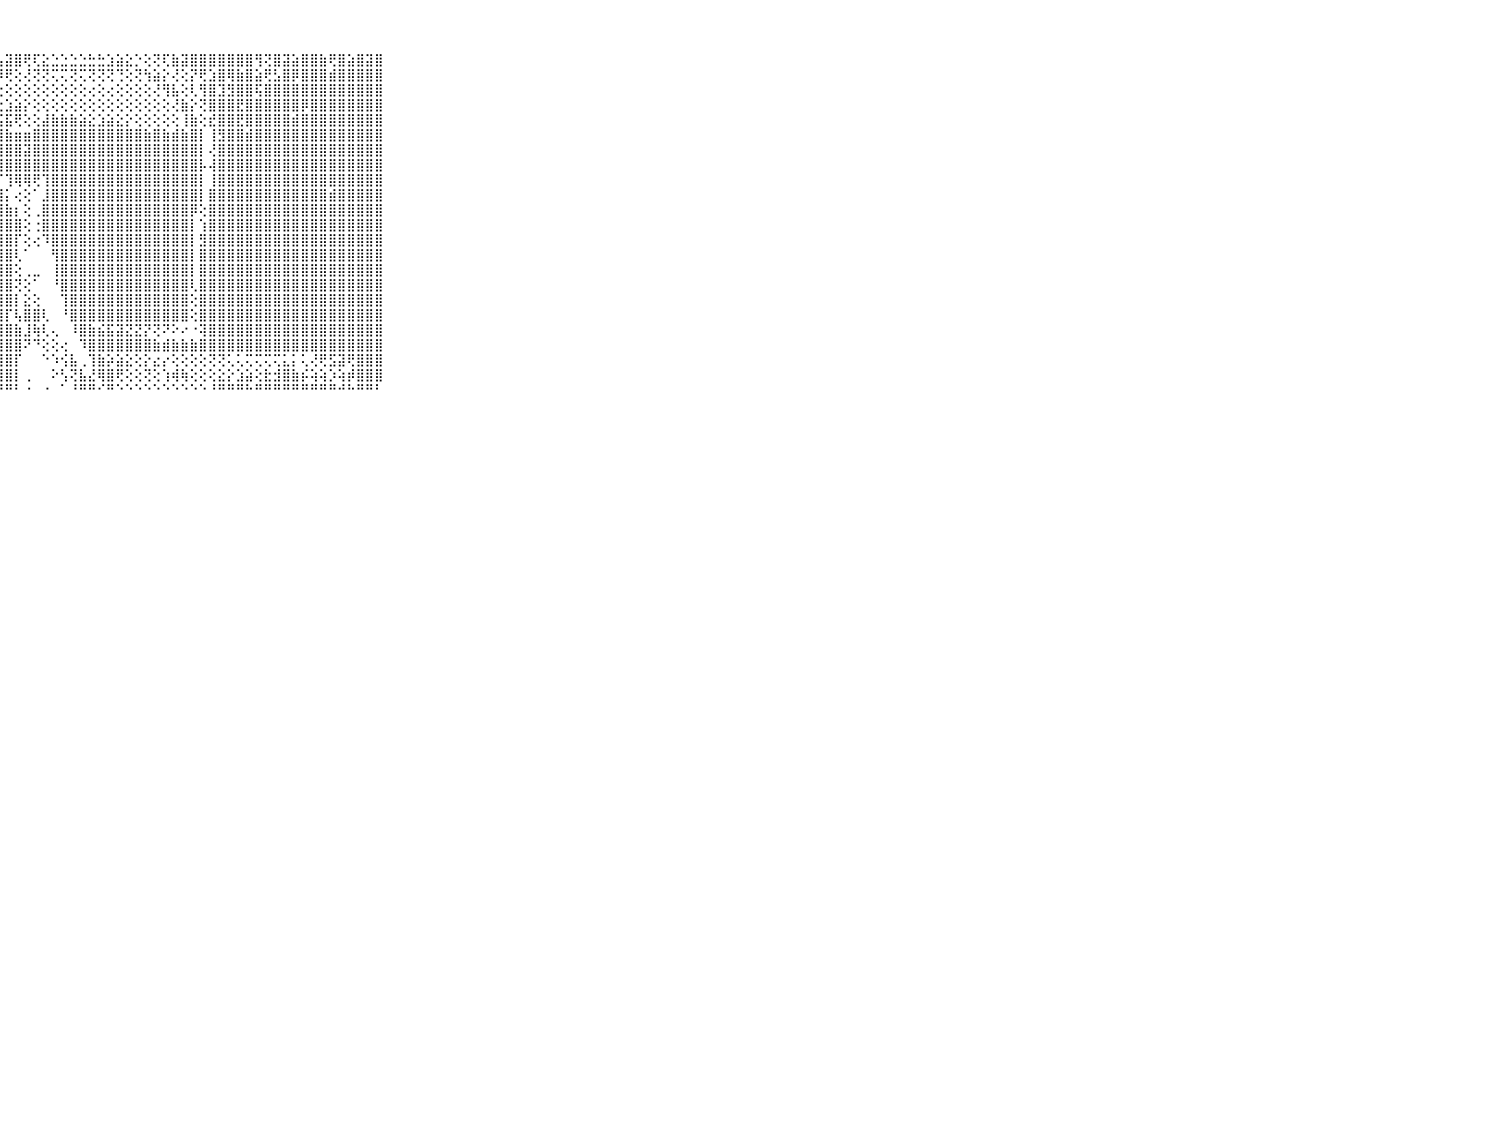

⠀⠀⠀⠀⠀⠀⠀⠀⠀⠀⠀⣽⣽⣽⣿⣿⣿⣿⣿⣿⣿⣿⣹⣽⢻⡟⢏⣣⣽⣿⢟⢏⣕⣑⣑⣑⣑⣓⣓⣱⣵⣕⡑⢕⢝⢏⣷⣽⣿⣿⣿⣿⣿⣿⣿⢻⢝⣿⣽⣵⣿⣿⣷⢟⣿⣵⣿⣽⣿⠀⠀⠀⠀⠀⠀⠀⠀⠀⠀⠀⠀
⠀⠀⠀⠀⠀⠀⠀⠀⠀⠀⠀⣻⣻⣿⣿⣿⣿⣿⣿⣿⣟⣿⢿⢷⡟⢷⣾⡿⢟⢕⢜⢝⢝⢍⢍⢝⢍⢝⢝⢝⢙⢕⢝⢳⣵⡕⢜⢕⡝⢟⣱⣿⢿⣷⣿⣵⢟⣣⣿⡿⣿⣿⣿⣾⣿⣿⣿⣿⣿⠀⠀⠀⠀⠀⠀⠀⠀⠀⠀⠀⠀
⠀⠀⠀⠀⠀⠀⠀⠀⠀⠀⠀⣿⣿⣿⣿⣿⣿⣿⣿⣯⣿⣿⡿⢗⣾⣿⡟⢕⢕⢕⢕⢕⢕⢕⢕⢕⢕⢔⢕⢔⢕⢕⢕⢕⢜⢻⣧⢕⢇⢻⣿⣹⣻⣿⣿⢯⣿⣿⣿⣿⣿⣿⣿⣿⣿⣿⣿⣿⣿⠀⠀⠀⠀⠀⠀⠀⠀⠀⠀⠀⠀
⠀⠀⠀⠀⠀⠀⠀⠀⠀⠀⠀⣿⣿⣿⣿⣯⡿⢿⣿⣿⢿⣿⣇⣷⣿⣟⣕⣕⣱⣵⡕⢕⢕⢕⢕⢕⢕⢕⢕⢕⢕⢕⢕⢕⢕⢕⢜⣷⡕⢝⣿⣿⣿⣟⣿⣿⣿⣿⣿⣿⡿⣿⣿⣿⣿⣿⣿⣿⣿⠀⠀⠀⠀⠀⠀⠀⠀⠀⠀⠀⠀
⠀⠀⠀⠀⠀⠀⠀⠀⠀⠀⠀⣿⣽⣿⣿⣿⣿⣾⣯⣿⣳⣞⣵⣿⣿⣿⣿⣯⣯⢟⢕⢕⣼⣷⣷⣷⣵⣕⣱⣵⣕⡕⢕⢕⢕⢕⢕⢸⣷⢕⣞⣿⣿⣟⣿⣿⣿⣿⣿⣾⣿⣿⣿⣿⣿⣿⣿⣿⣿⠀⠀⠀⠀⠀⠀⠀⠀⠀⠀⠀⠀
⠀⠀⠀⠀⠀⠀⠀⠀⠀⠀⠀⣿⣿⣿⣿⣿⣿⣿⣷⣻⣿⣷⣾⣿⣿⣿⣿⣿⣷⣶⣶⣿⣿⣿⣿⣿⣿⣿⣿⣿⣿⣿⣿⣷⣿⣷⣾⣷⣿⡇⢸⣻⣿⣿⣾⣿⣿⣿⣿⣿⣿⣿⣿⣿⣿⣿⣿⣿⣿⠀⠀⠀⠀⠀⠀⠀⠀⠀⠀⠀⠀
⠀⠀⠀⠀⠀⠀⠀⠀⠀⠀⠀⣟⢿⣿⣿⣿⢿⢿⣯⣽⢼⣱⣽⣿⣿⣿⣿⣿⣿⣿⣽⣿⣿⣿⣿⣿⣿⣿⣿⣿⣿⣿⣿⣿⣿⣿⣿⣿⣿⡇⢜⣿⣿⣿⣿⣿⣿⣿⣿⣿⣿⣿⣿⣿⣿⣿⣿⣿⣿⠀⠀⠀⠀⠀⠀⠀⠀⠀⠀⠀⠀
⠀⠀⠀⠀⠀⠀⠀⠀⠀⠀⠀⣿⣿⣽⣿⣯⣽⢫⢽⣿⡿⣿⣿⣿⣿⣿⣿⣿⣿⣿⣿⣿⣿⣿⣿⣿⣿⣿⣿⣿⣿⣿⣿⣿⣿⣿⣿⣿⣿⡧⢼⣿⣿⣿⣿⣿⣿⣿⣿⣿⣿⣿⣿⣿⣿⣿⣿⣿⣿⠀⠀⠀⠀⠀⠀⠀⠀⠀⠀⠀⠀
⠀⠀⠀⠀⠀⠀⠀⠀⠀⠀⠀⣿⣿⣿⣿⣟⣝⣳⣟⣿⣾⣷⣿⣿⣿⣿⣿⡏⢹⢿⢿⢟⢹⣿⣿⣿⣿⣿⣿⣿⣿⣿⣿⣿⣿⣿⣿⣿⣿⡇⢸⣿⣿⣿⣿⣿⣿⣿⣿⣿⣿⣿⣿⣿⣿⣿⣿⣿⣿⠀⠀⠀⠀⠀⠀⠀⠀⠀⠀⠀⠀
⠀⠀⠀⠀⠀⠀⠀⠀⠀⠀⠀⣿⣿⣿⣿⣿⣻⣷⣞⣿⣿⣿⣿⣿⣿⣿⣿⣿⡅⢔⢕⠁⣸⣿⣿⣿⣿⣿⣿⣿⣿⣿⣿⣿⣿⣿⣿⣿⣿⡇⣿⣿⣿⣿⣿⣿⣿⣿⣿⣿⣿⣿⣿⣾⣿⣿⣿⣿⣿⠀⠀⠀⠀⠀⠀⠀⠀⠀⠀⠀⠀
⠀⠀⠀⠀⠀⠀⠀⠀⠀⠀⠀⣿⣿⣿⣿⢿⢟⣿⣿⣟⡟⣻⣿⣿⣿⣿⣿⣿⣷⡆⢕⢀⣿⣿⣿⣿⣿⣿⣿⣿⣿⣿⣿⣿⣿⣿⣿⣿⡿⢕⣿⣿⣿⣿⣿⣿⣿⣿⣿⣿⣿⣿⣿⣿⣿⣿⣿⣿⣿⠀⠀⠀⠀⠀⠀⠀⠀⠀⠀⠀⠀
⠀⠀⠀⠀⠀⠀⠀⠀⠀⠀⠀⣿⣿⣿⣿⣿⣿⣿⣿⣿⣿⣿⣿⣿⣿⣿⣿⣿⣿⣿⢕⢐⣿⣿⣿⣿⣿⣿⣿⣿⣿⣿⣿⣿⣿⣿⣿⣿⡇⢱⣿⣿⣿⣿⣿⣿⣿⣿⣿⣿⣿⣿⣿⣿⣿⣿⣿⣿⣿⠀⠀⠀⠀⠀⠀⠀⠀⠀⠀⠀⠀
⠀⠀⠀⠀⠀⠀⠀⠀⠀⠀⠀⣿⣿⣿⣿⣿⣿⣿⣿⣿⣿⣿⣿⣿⣿⣿⣿⣿⣿⡏⢕⢔⠹⣿⣿⣿⣿⣿⣿⣿⣿⣿⣿⣿⣿⣿⣿⣿⡇⣻⣿⣿⣿⣿⣿⣿⣿⣿⣿⣿⣿⣿⣿⣿⣿⣿⣿⣿⣿⠀⠀⠀⠀⠀⠀⠀⠀⠀⠀⠀⠀
⠀⠀⠀⠀⠀⠀⠀⠀⠀⠀⠀⣿⣿⣿⣿⣿⣿⣿⣽⣿⣿⣿⣿⣿⣿⣿⣿⣿⣿⢇⠁⠀⠀⢻⣿⣿⣿⣿⣿⣿⣿⣿⣿⣿⣿⣿⣿⣿⡇⣿⣿⣿⣿⣿⣿⣿⣿⣿⣿⣿⣿⣿⣿⣿⣿⣿⣿⣿⣿⠀⠀⠀⠀⠀⠀⠀⠀⠀⠀⠀⠀
⠀⠀⠀⠀⠀⠀⠀⠀⠀⠀⠀⣿⣿⣿⣿⣿⣿⣿⣿⣻⣿⣿⣿⣿⣿⣿⣿⣿⣿⢕⢀⣀⠀⢸⣿⣿⣿⣿⣿⣿⣿⣿⣿⣿⣿⣿⣿⣿⡇⣿⣿⣿⣿⣿⣿⣿⣿⣿⣿⣿⣿⣿⣿⣿⣿⣿⣿⣿⣿⠀⠀⠀⠀⠀⠀⠀⠀⠀⠀⠀⠀
⠀⠀⠀⠀⠀⠀⠀⠀⠀⠀⠀⣿⣿⣿⣿⣿⣿⣿⣿⣿⣿⣿⣿⣿⣿⣿⣿⣿⣿⢝⢕⠁⠀⠘⣿⣿⣿⣿⣿⣿⣿⣿⣿⣿⣿⣿⣿⣿⢇⣿⣿⣿⣿⣿⣿⣿⣿⣿⣿⣿⣿⣿⣿⣿⣿⣿⣿⣿⣿⠀⠀⠀⠀⠀⠀⠀⠀⠀⠀⠀⠀
⠀⠀⠀⠀⠀⠀⠀⠀⠀⠀⠀⣿⣿⣿⣿⣿⣿⣿⣿⣿⣿⣿⣿⣿⣿⣿⣿⣿⣿⡇⣕⢕⠀⠀⢹⣿⣿⣿⣿⣿⣿⣿⣿⣿⣿⣿⣿⣿⢕⣿⣿⣿⣿⣿⣿⣿⣿⣿⣿⣿⣿⣿⣿⣿⣿⣿⣿⣿⣿⠀⠀⠀⠀⠀⠀⠀⠀⠀⠀⠀⠀
⠀⠀⠀⠀⠀⠀⠀⠀⠀⠀⠀⣿⣿⣿⣿⣿⣿⣿⣿⣿⣿⣿⣿⣿⣿⣿⣿⣿⡏⢧⣿⣿⢇⠀⠘⣿⣿⣿⣿⣿⣿⣿⣿⣿⣿⣿⣿⣿⢕⣿⣿⣿⣿⣿⣿⣿⣿⣿⣿⣿⣿⣿⣿⣿⣿⣿⣿⣿⣿⠀⠀⠀⠀⠀⠀⠀⠀⠀⠀⠀⠀
⠀⠀⠀⠀⠀⠀⠀⠀⠀⠀⠀⣿⣿⣿⣿⣿⣿⣿⣿⣿⣿⣿⣿⣿⣿⣿⣿⣿⣿⣷⣸⢷⢇⢄⠀⠸⣿⣷⣮⣯⣽⣝⣝⡝⢝⠝⠕⠔⠐⢽⣿⣿⣿⣿⣿⣿⣿⣿⣿⣿⣿⣿⣿⣿⣿⣿⣿⣿⣿⠀⠀⠀⠀⠀⠀⠀⠀⠀⠀⠀⠀
⠀⠀⠀⠀⠀⠀⠀⠀⠀⠀⠀⣿⣿⣿⣿⣿⣿⣿⣿⣿⢿⣿⣿⣿⣿⣿⣿⣿⣿⣿⠝⠙⢕⢕⢔⠀⠹⣿⣿⣿⣿⣿⣿⣿⣷⣾⣷⣷⣷⣿⣿⣿⣿⣿⣿⣿⣿⣿⣿⣿⣿⣿⣿⣿⣿⣿⣿⣿⣿⠀⠀⠀⠀⠀⠀⠀⠀⠀⠀⠀⠀
⠀⠀⠀⠀⠀⠀⠀⠀⠀⠀⠀⢕⢕⢕⢕⢕⢕⢕⢕⢕⢕⢸⣿⣿⣿⣿⣿⣿⣿⡏⠀⠀⠑⠱⢪⣧⢀⢹⣷⡵⣵⣕⢕⡕⣔⡔⢕⢕⢕⢕⢝⢝⢅⢅⢍⢍⢍⢍⣅⡅⢅⢜⢟⣫⣽⢟⣿⣿⣿⠀⠀⠀⠀⠀⠀⠀⠀⠀⠀⠀⠀
⠀⠀⠀⠀⠀⠀⠀⠀⠀⠀⠀⢕⢕⢕⢕⢕⢕⢕⢕⢕⢕⢸⣿⣿⣿⣿⣿⣿⣿⡇⢀⠀⠀⠕⢣⢝⣧⣜⢿⣿⢟⢕⢕⢝⢕⢱⢾⢷⢕⢕⢕⣕⡕⣱⣵⢕⣗⣺⣿⣷⡮⢵⢵⡱⢵⡾⣿⣿⣿⠀⠀⠀⠀⠀⠀⠀⠀⠀⠀⠀⠀
⠀⠀⠀⠀⠀⠀⠀⠀⠀⠀⠀⠑⠑⠓⠓⠓⠃⠑⠑⠑⠑⠘⠛⠛⠛⠛⠛⠛⠛⠃⠐⠀⠐⠀⠁⠘⠛⠛⠊⠛⠑⠑⠑⠑⠑⠑⠑⠑⠑⠑⠘⠛⠛⠛⠓⠛⠛⠛⠛⠛⠛⠛⠛⠛⠚⠓⠛⠛⠃⠀⠀⠀⠀⠀⠀⠀⠀⠀⠀⠀⠀